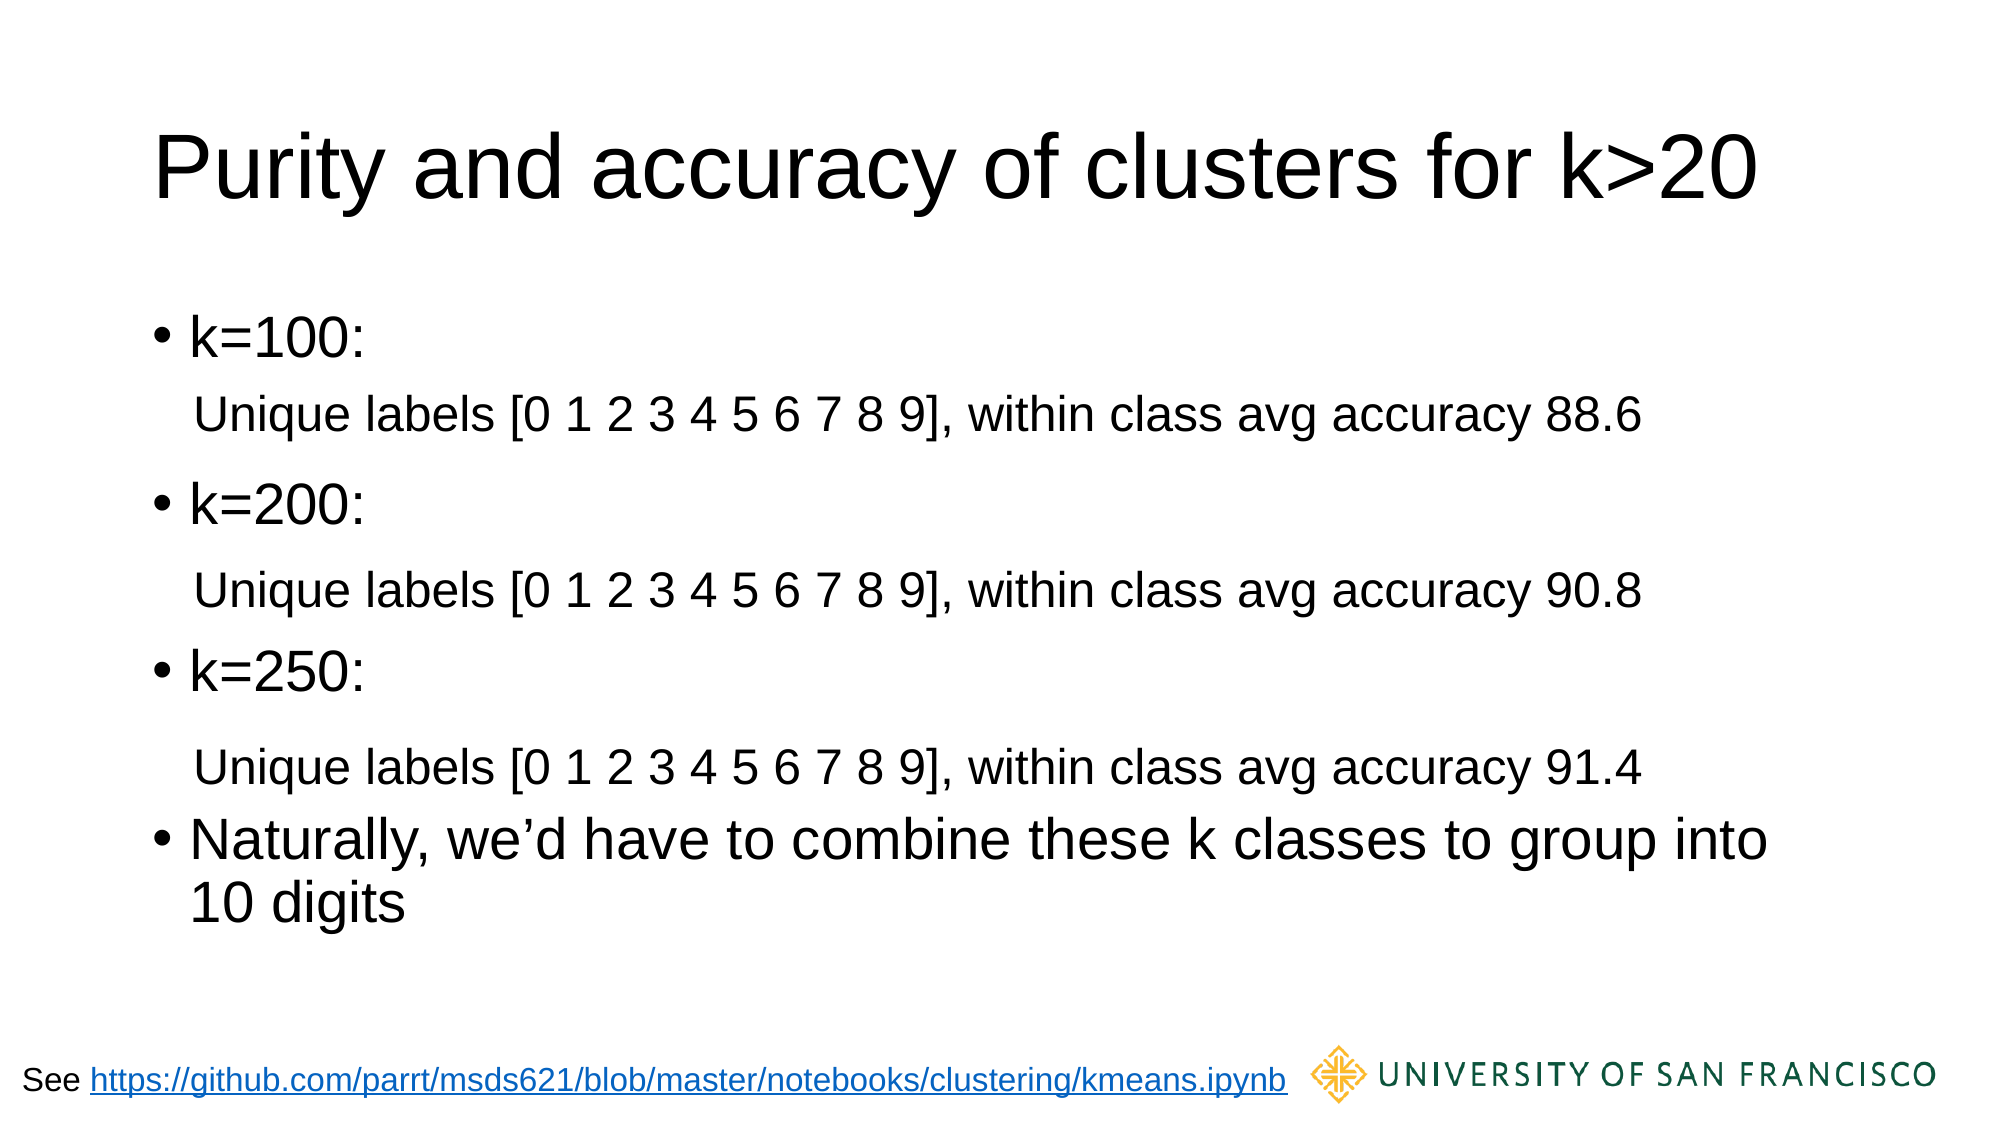

# Purity and accuracy of clusters for k>20
k=100:

k=200:

k=250:

Naturally, we’d have to combine these k classes to group into 10 digits

Unique labels [0 1 2 3 4 5 6 7 8 9], within class avg accuracy 88.6
Unique labels [0 1 2 3 4 5 6 7 8 9], within class avg accuracy 90.8
Unique labels [0 1 2 3 4 5 6 7 8 9], within class avg accuracy 91.4
See https://github.com/parrt/msds621/blob/master/notebooks/clustering/kmeans.ipynb